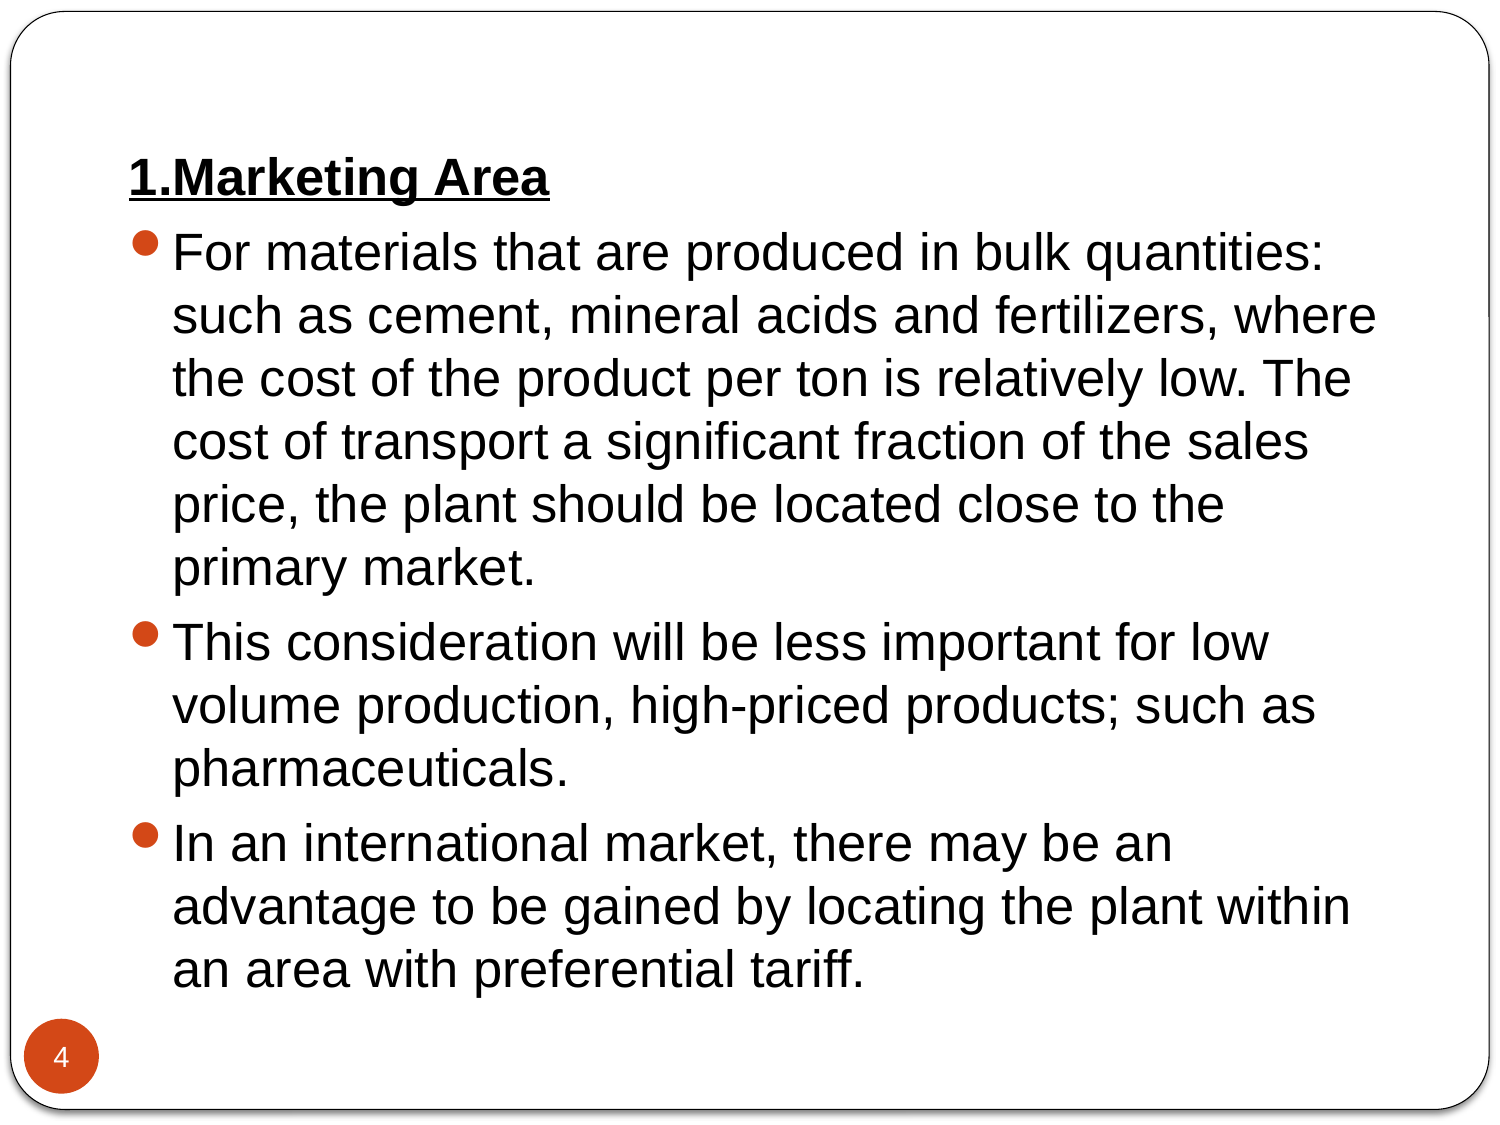

1.Marketing Area
For materials that are produced in bulk quantities: such as cement, mineral acids and fertilizers, where the cost of the product per ton is relatively low. The cost of transport a significant fraction of the sales price, the plant should be located close to the primary market.
This consideration will be less important for low volume production, high-priced products; such as pharmaceuticals.
In an international market, there may be an advantage to be gained by locating the plant within an area with preferential tariff.
4